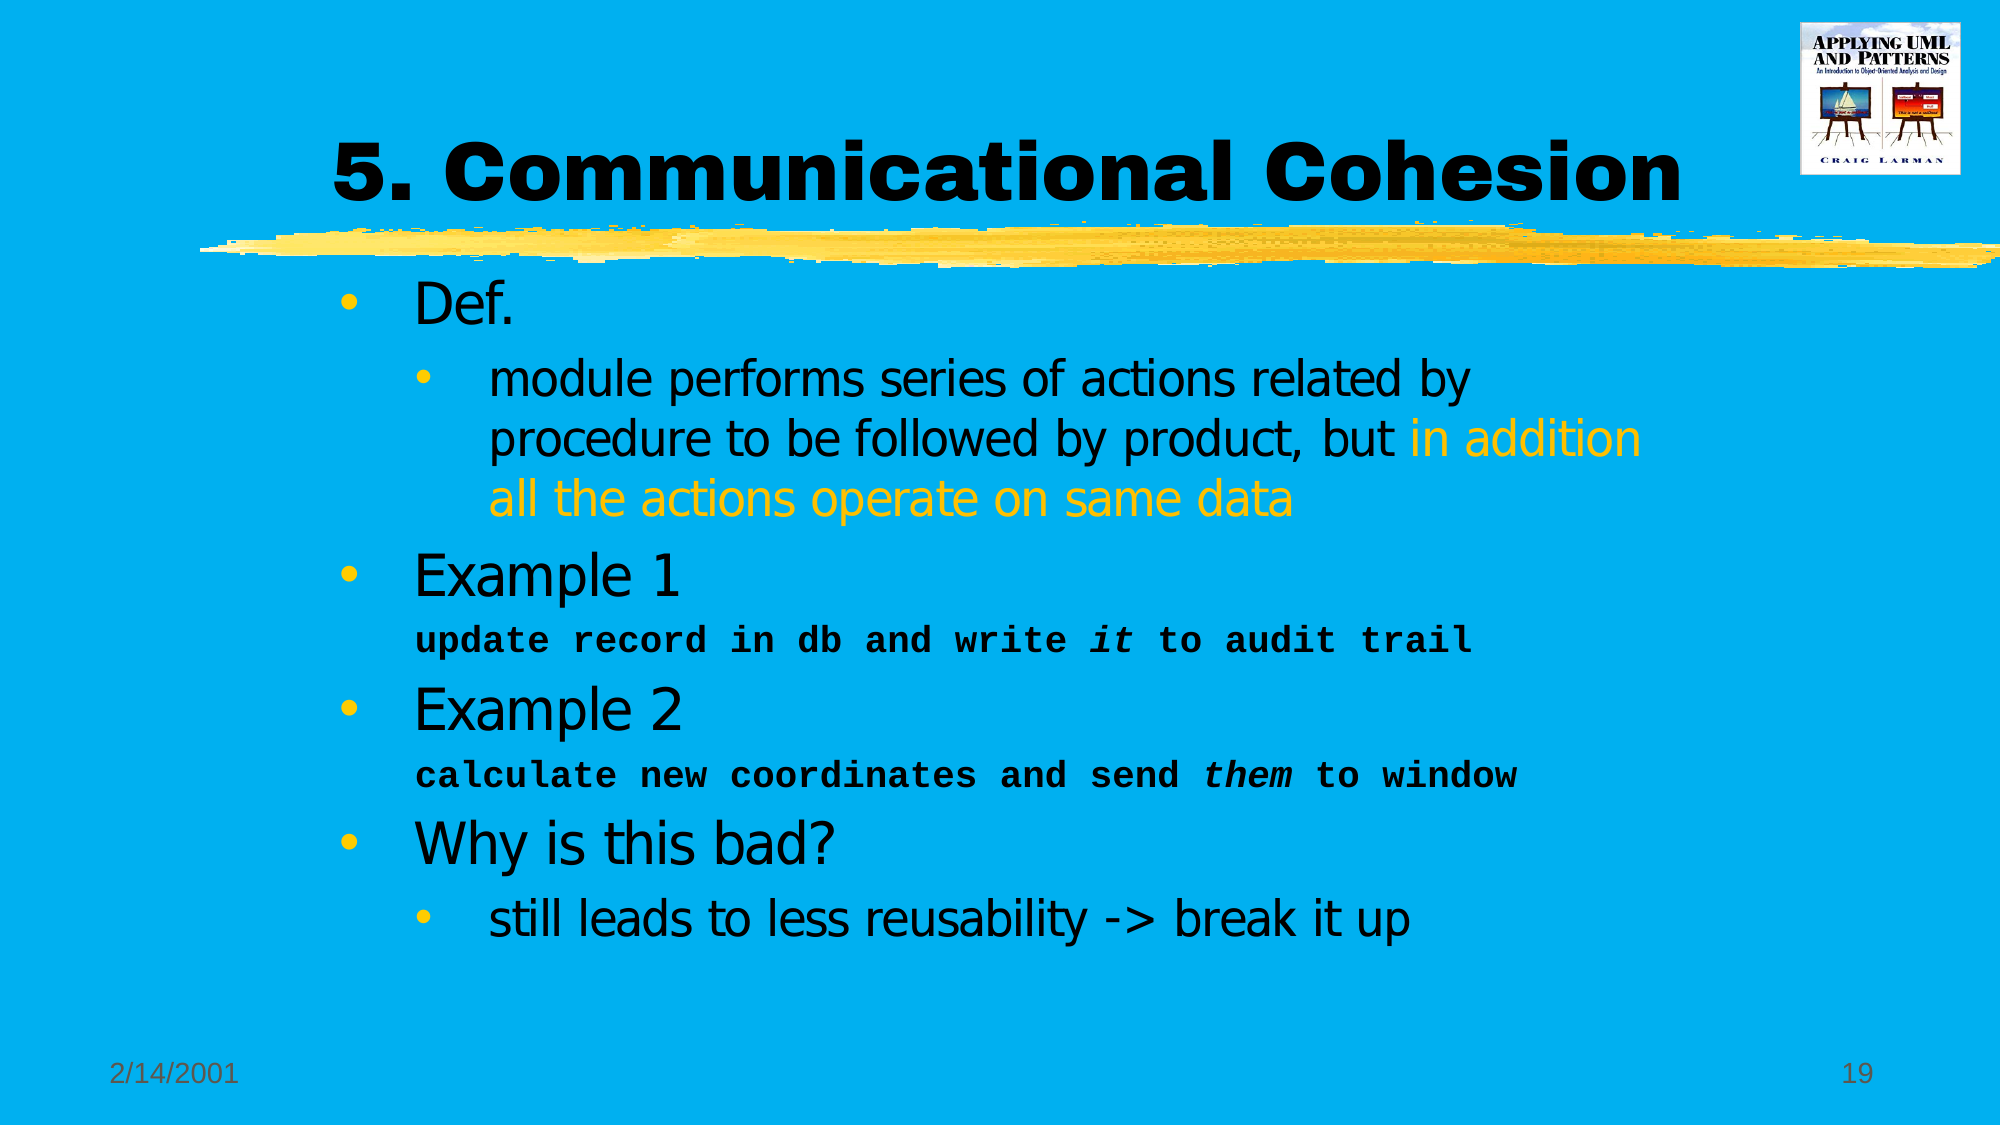

# 5. Communicational Cohesion

Def.
module performs series of actions related by procedure to be followed by product, but in addition all the actions operate on same data
Example 1
update record in db and write it to audit trail
Example 2
calculate new coordinates and send them to window
Why is this bad?
still leads to less reusability -> break it up

2/14/2001
19